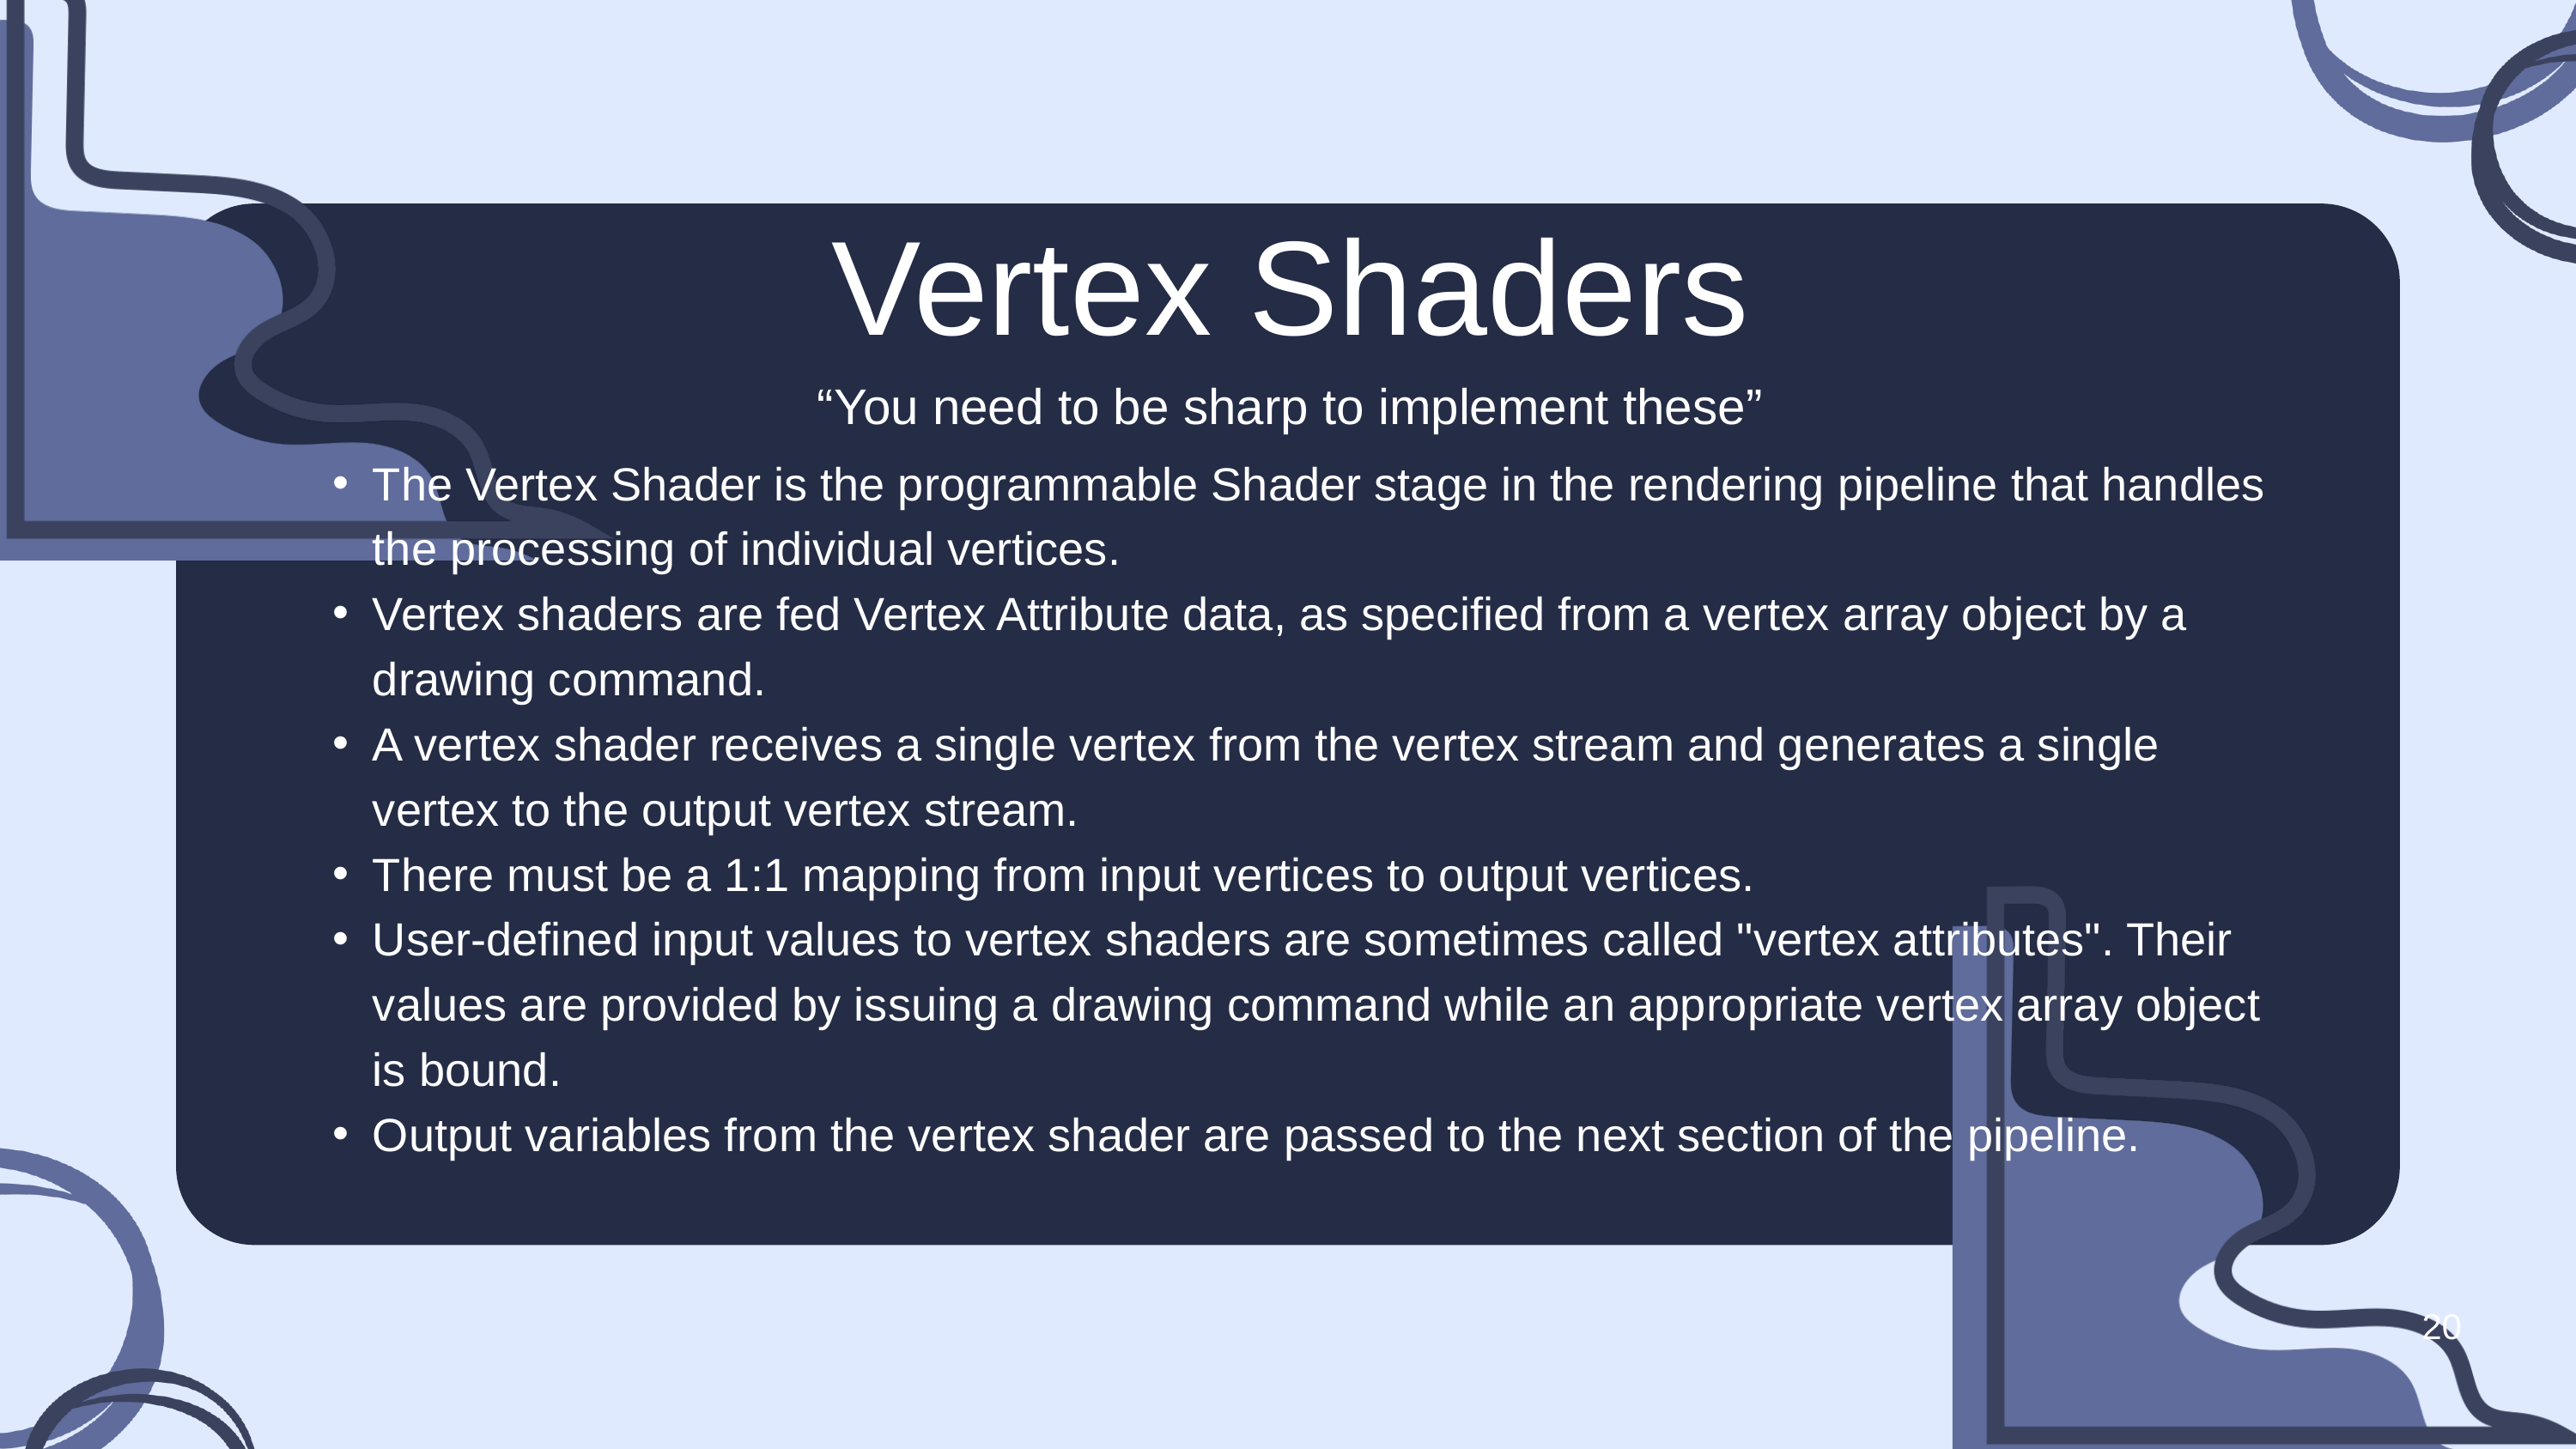

Vertex Shaders
“You need to be sharp to implement these”
The Vertex Shader is the programmable Shader stage in the rendering pipeline that handles the processing of individual vertices.
Vertex shaders are fed Vertex Attribute data, as specified from a vertex array object by a drawing command.
A vertex shader receives a single vertex from the vertex stream and generates a single vertex to the output vertex stream.
There must be a 1:1 mapping from input vertices to output vertices.
User-defined input values to vertex shaders are sometimes called "vertex attributes". Their values are provided by issuing a drawing command while an appropriate vertex array object is bound.
Output variables from the vertex shader are passed to the next section of the pipeline.

20